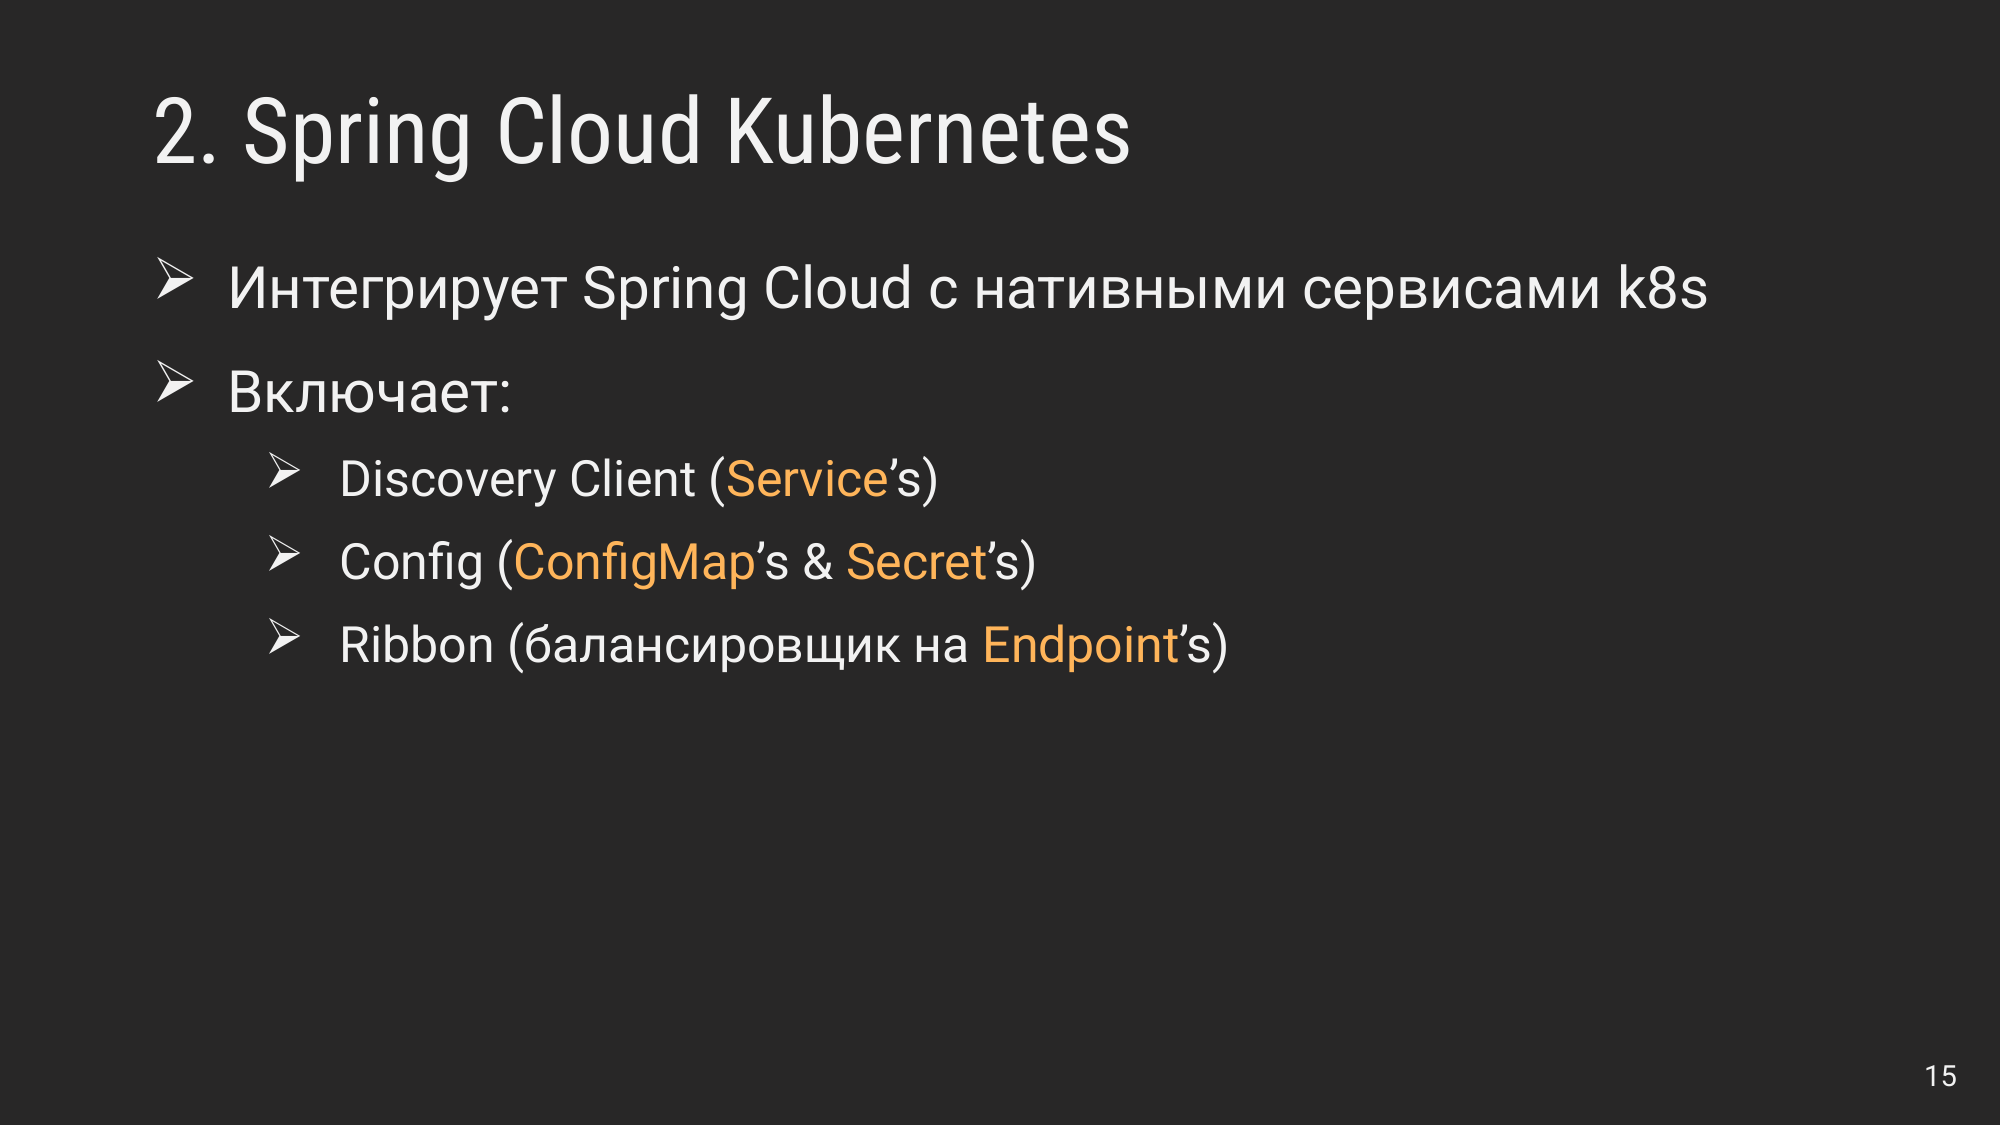

# 2. Spring Cloud Kubernetes
Интегрирует Spring Cloud с нативными сервисами k8s
Включает:
Discovery Client (Service’s)
Config (ConfigMap’s & Secret’s)
Ribbon (балансировщик на Endpoint’s)
15